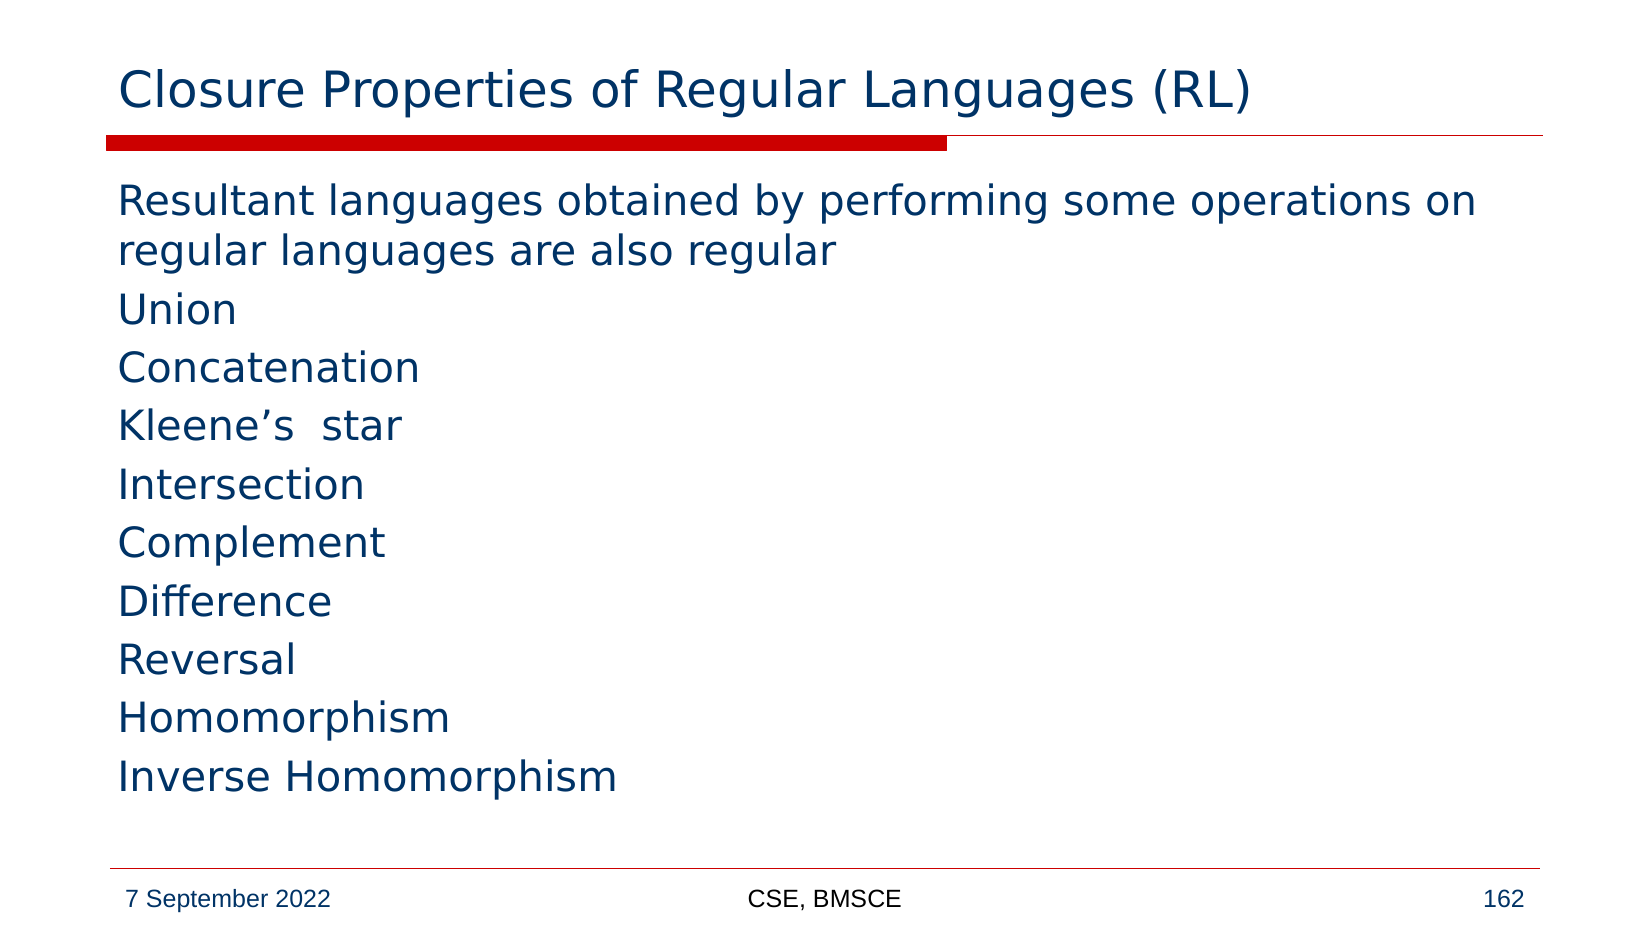

# Closure Properties of Regular Languages (RL)
Resultant languages obtained by performing some operations on regular languages are also regular
Union
Concatenation
Kleene’s  star
Intersection
Complement
Difference
Reversal
Homomorphism
Inverse Homomorphism
CSE, BMSCE
162
7 September 2022